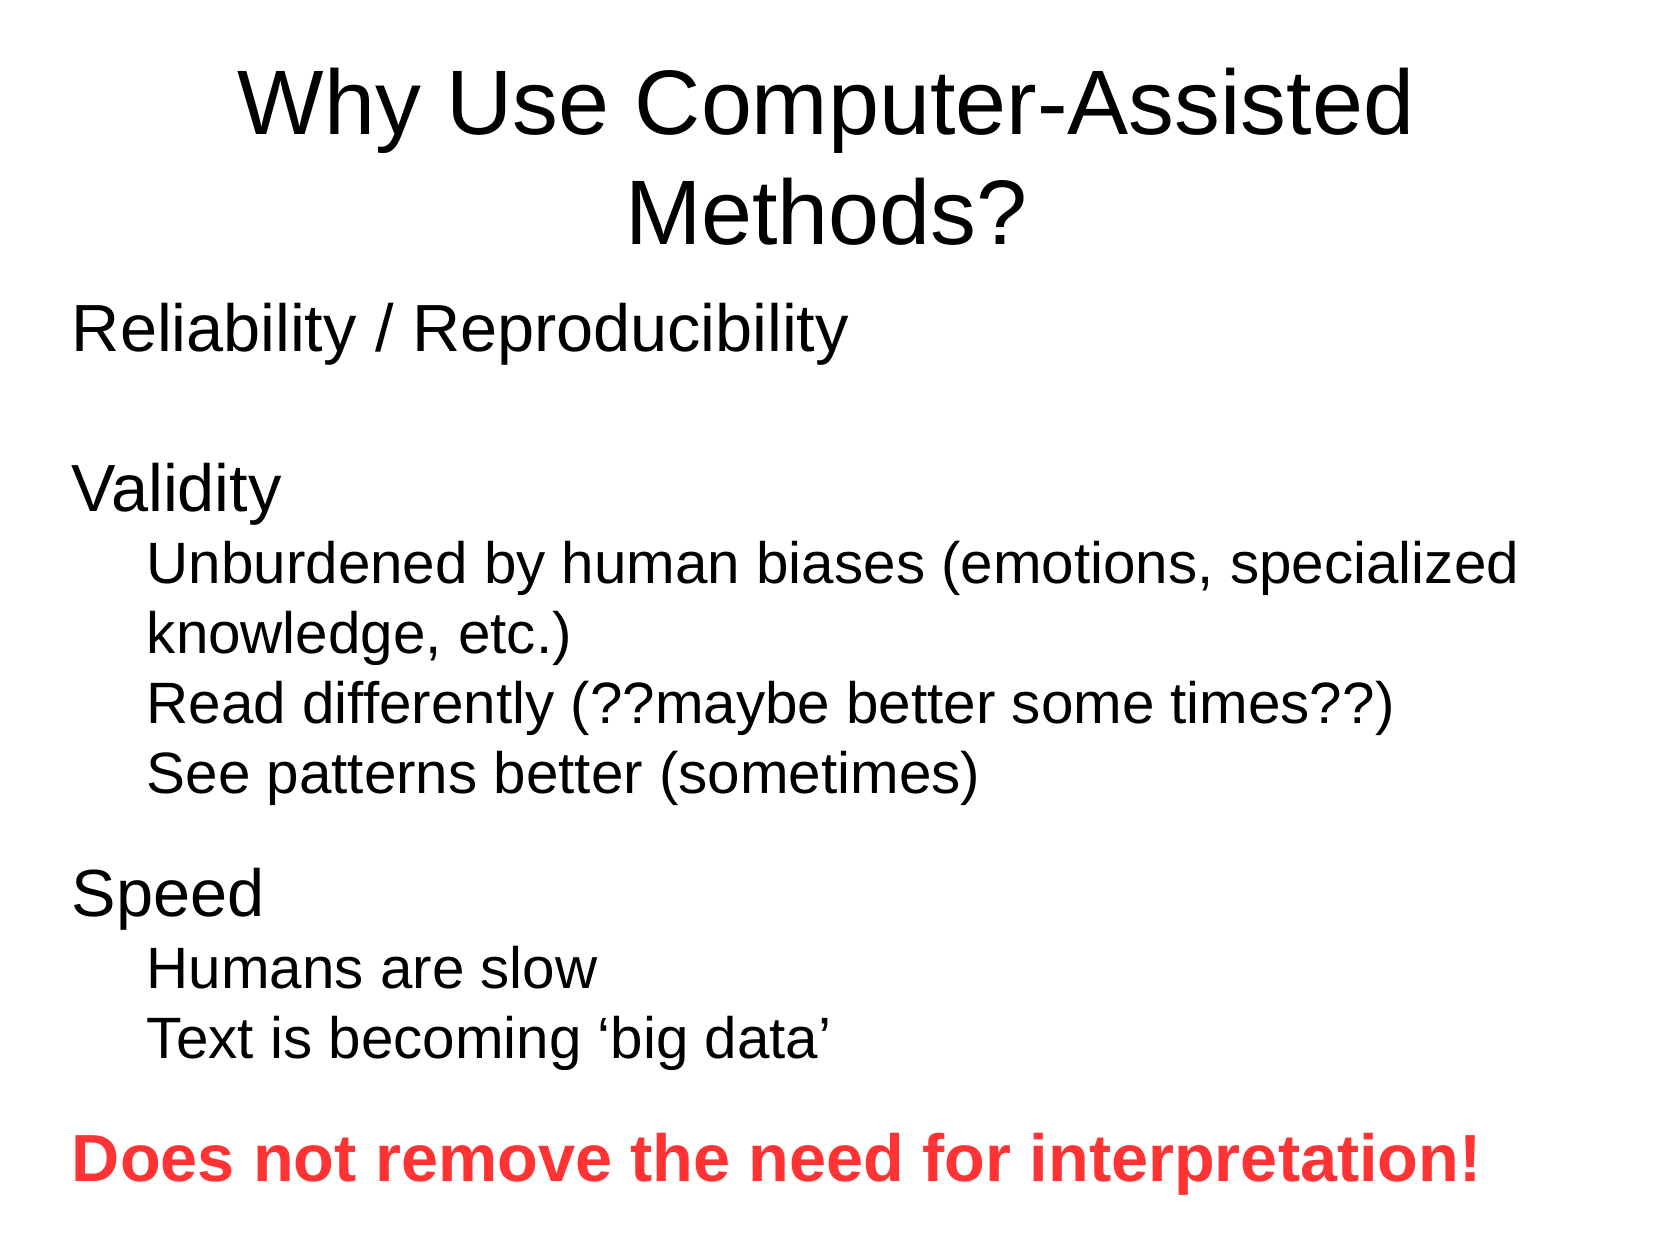

Why Use Computer-Assisted Methods?
Reliability / Reproducibility

Validity
Unburdened by human biases (emotions, specialized knowledge, etc.)
Read differently (??maybe better some times??)
See patterns better (sometimes)

Speed
Humans are slow
Text is becoming ‘big data’

Does not remove the need for interpretation!